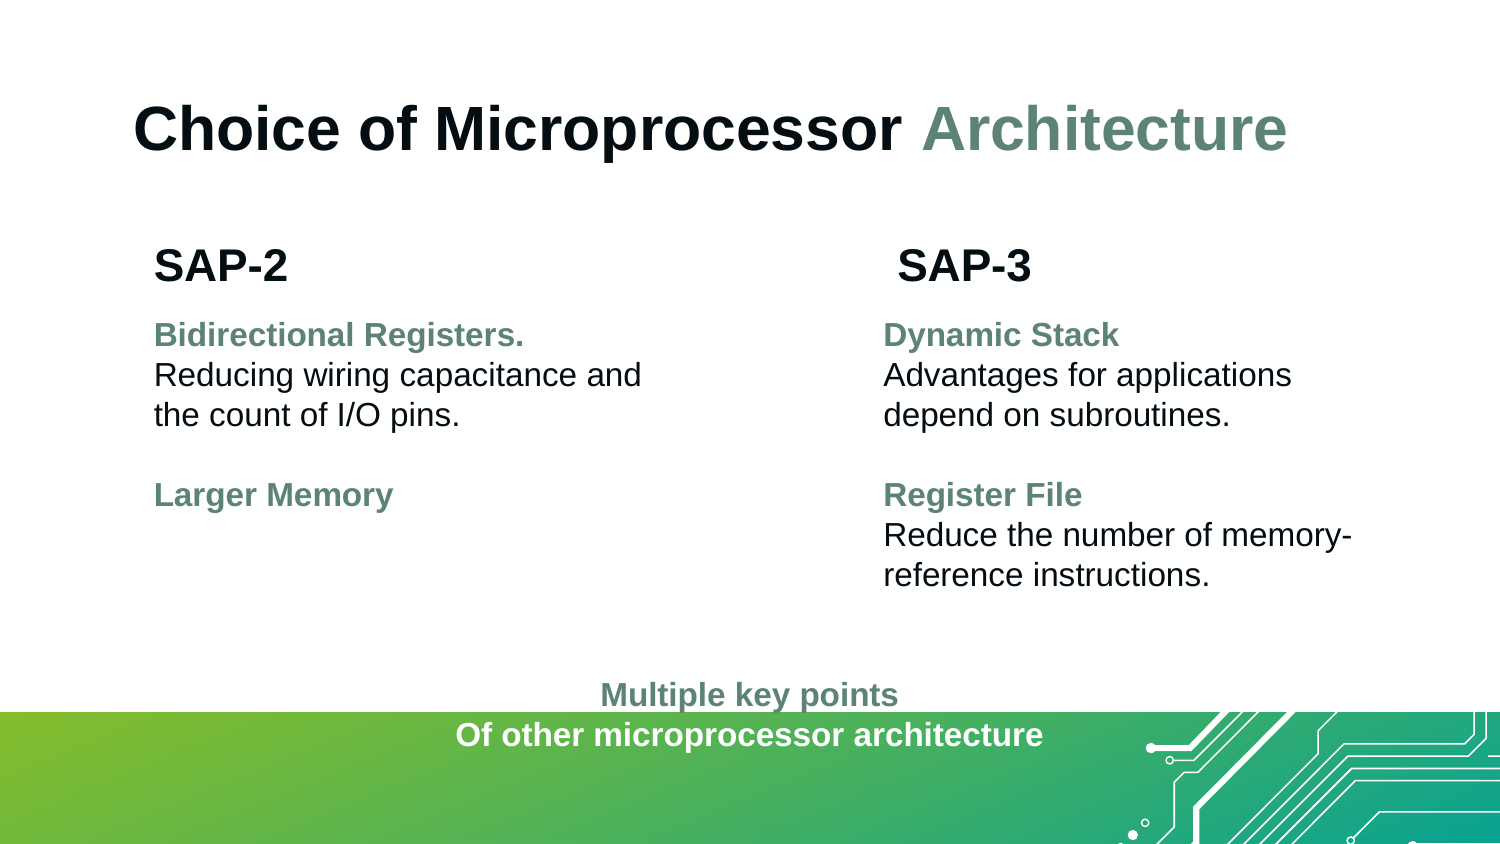

# Choice of Microprocessor Architecture
SAP-2
SAP-3
Bidirectional Registers.
Reducing wiring capacitance and the count of I/O pins.

Larger Memory

Dynamic Stack
Advantages for applications depend on subroutines.

Register File
Reduce the number of memory-reference instructions.
Multiple key points
Of other microprocessor architecture